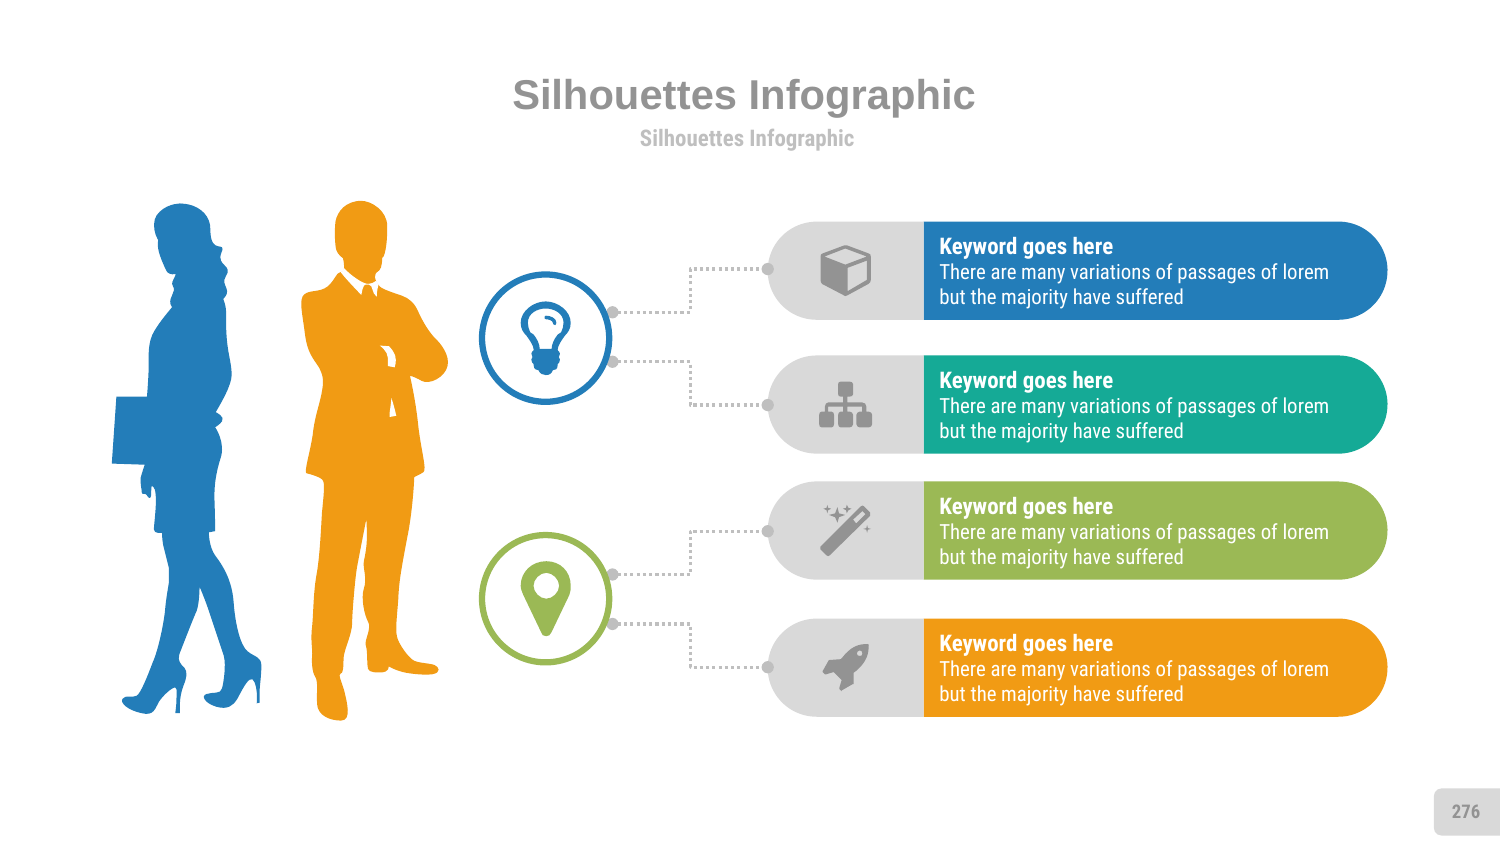

# Silhouettes Infographic
Silhouettes Infographic

Keyword goes here
There are many variations of passages of lorem but the majority have suffered

Keyword goes here
There are many variations of passages of lorem but the majority have suffered

Keyword goes here
There are many variations of passages of lorem but the majority have suffered

Keyword goes here
There are many variations of passages of lorem but the majority have suffered
276